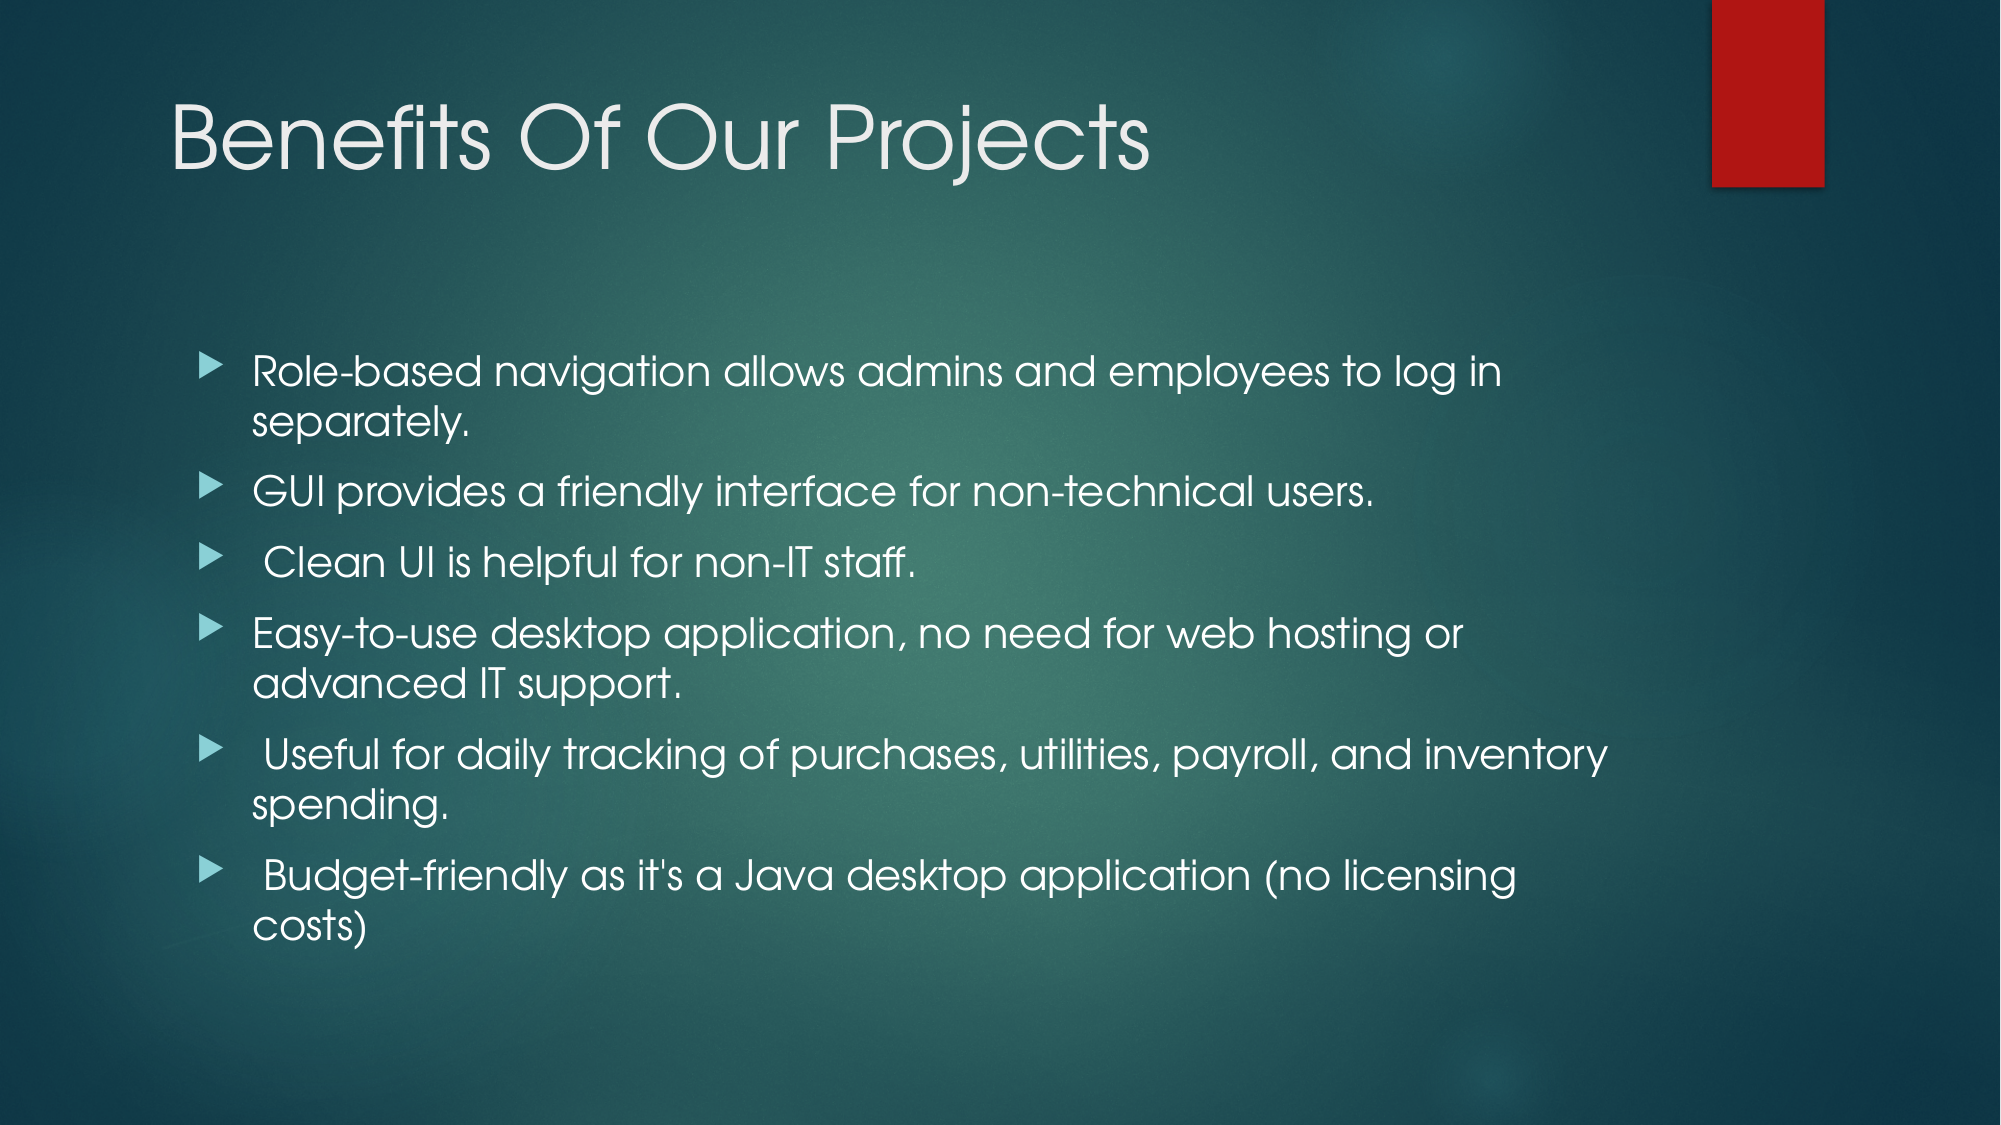

# Benefits Of Our Projects
Role-based navigation allows admins and employees to log in separately.
GUI provides a friendly interface for non-technical users.
 Clean UI is helpful for non-IT staff.
Easy-to-use desktop application, no need for web hosting or advanced IT support.
 Useful for daily tracking of purchases, utilities, payroll, and inventory spending.
 Budget-friendly as it's a Java desktop application (no licensing costs)